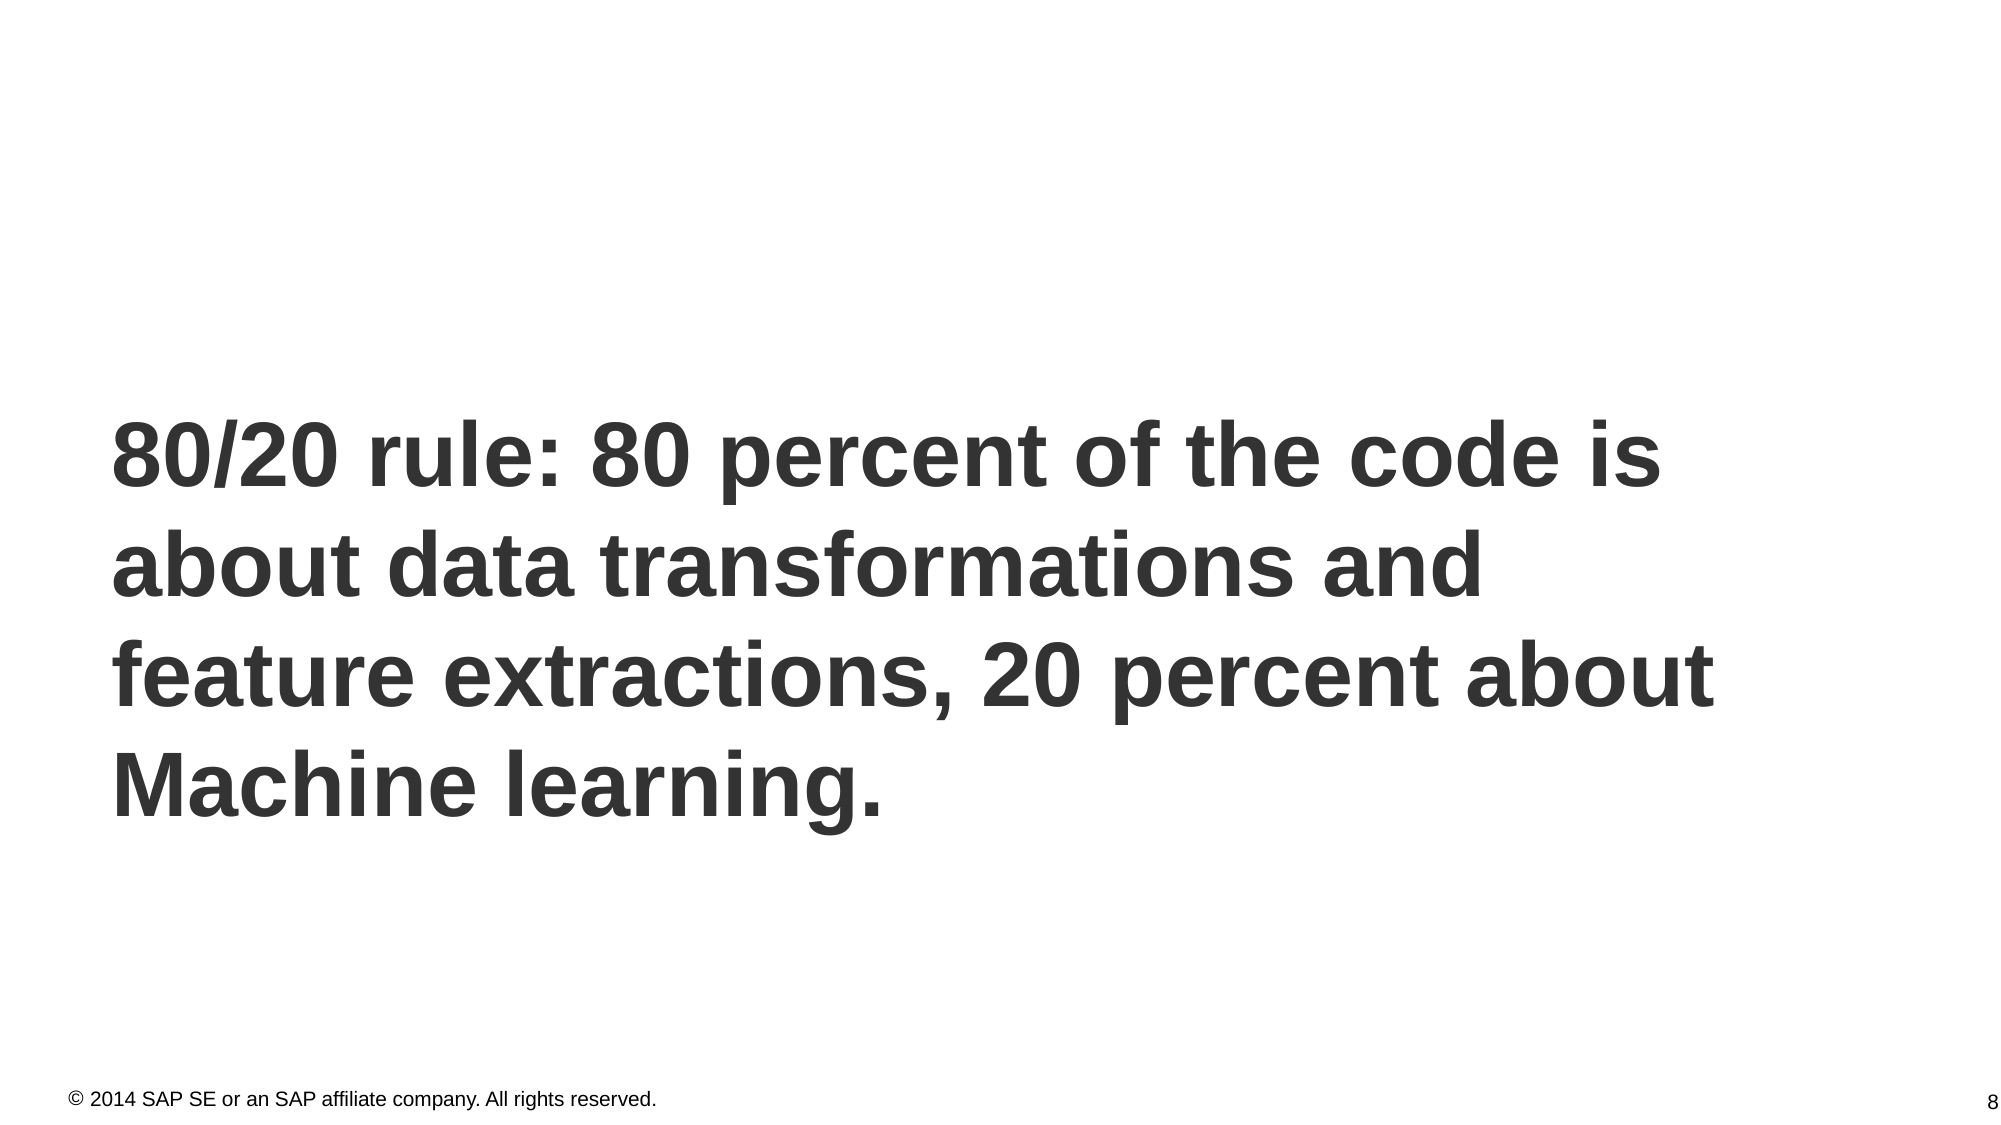

80/20 rule: 80 percent of the code is about data transformations and feature extractions, 20 percent about Machine learning.